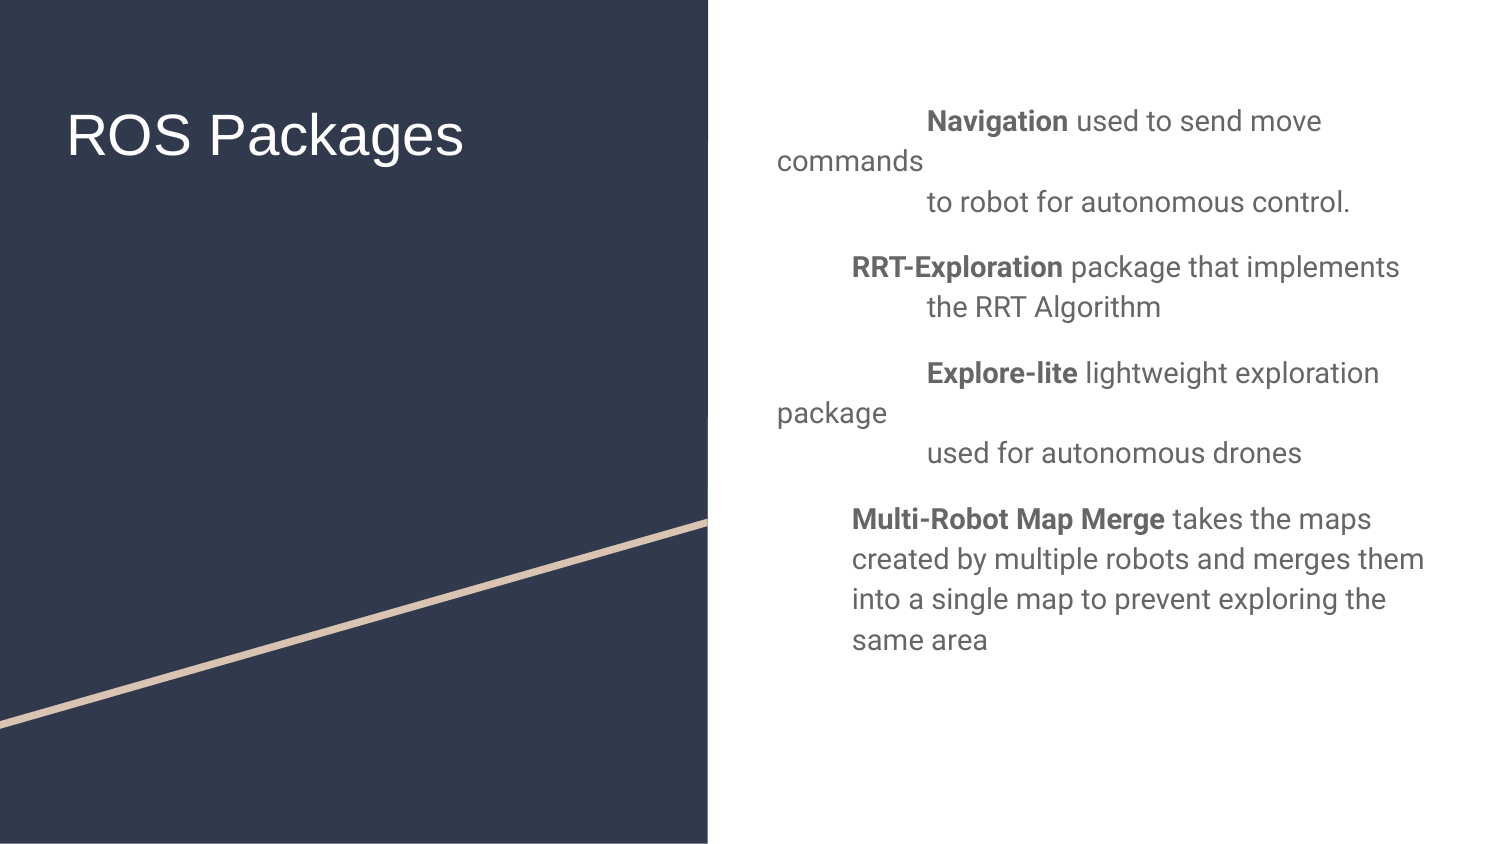

# ROS Packages
	Navigation used to send move commands
	to robot for autonomous control.
RRT-Exploration package that implements
	the RRT Algorithm
	Explore-lite lightweight exploration package
	used for autonomous drones
Multi-Robot Map Merge takes the maps created by multiple robots and merges them into a single map to prevent exploring the same area